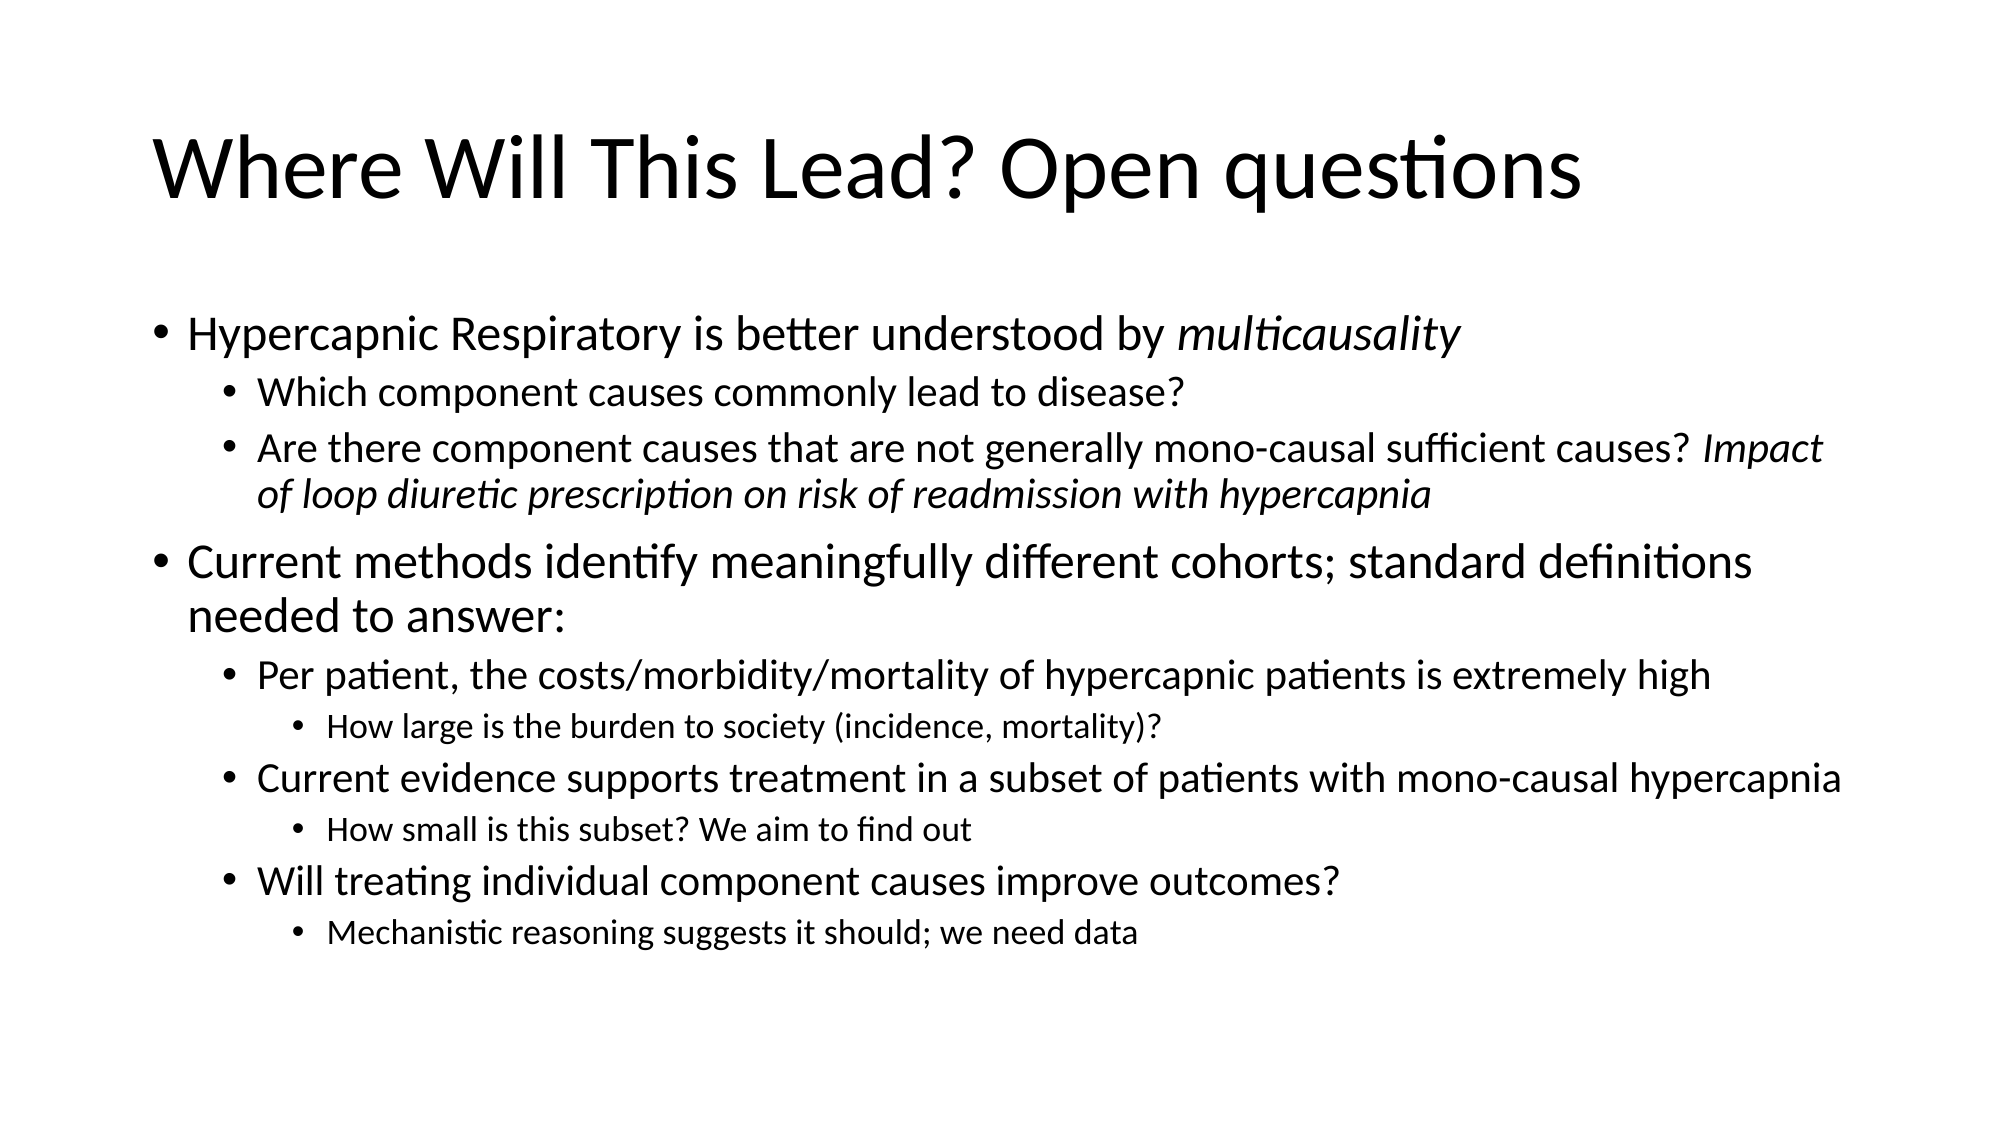

# Where Will This Lead? Open questions
Hypercapnic Respiratory is better understood by multicausality
Which component causes commonly lead to disease?
Are there component causes that are not generally mono-causal sufficient causes? Impact of loop diuretic prescription on risk of readmission with hypercapnia
Current methods identify meaningfully different cohorts; standard definitions needed to answer:
Per patient, the costs/morbidity/mortality of hypercapnic patients is extremely high
How large is the burden to society (incidence, mortality)?
Current evidence supports treatment in a subset of patients with mono-causal hypercapnia
How small is this subset? We aim to find out
Will treating individual component causes improve outcomes?
Mechanistic reasoning suggests it should; we need data